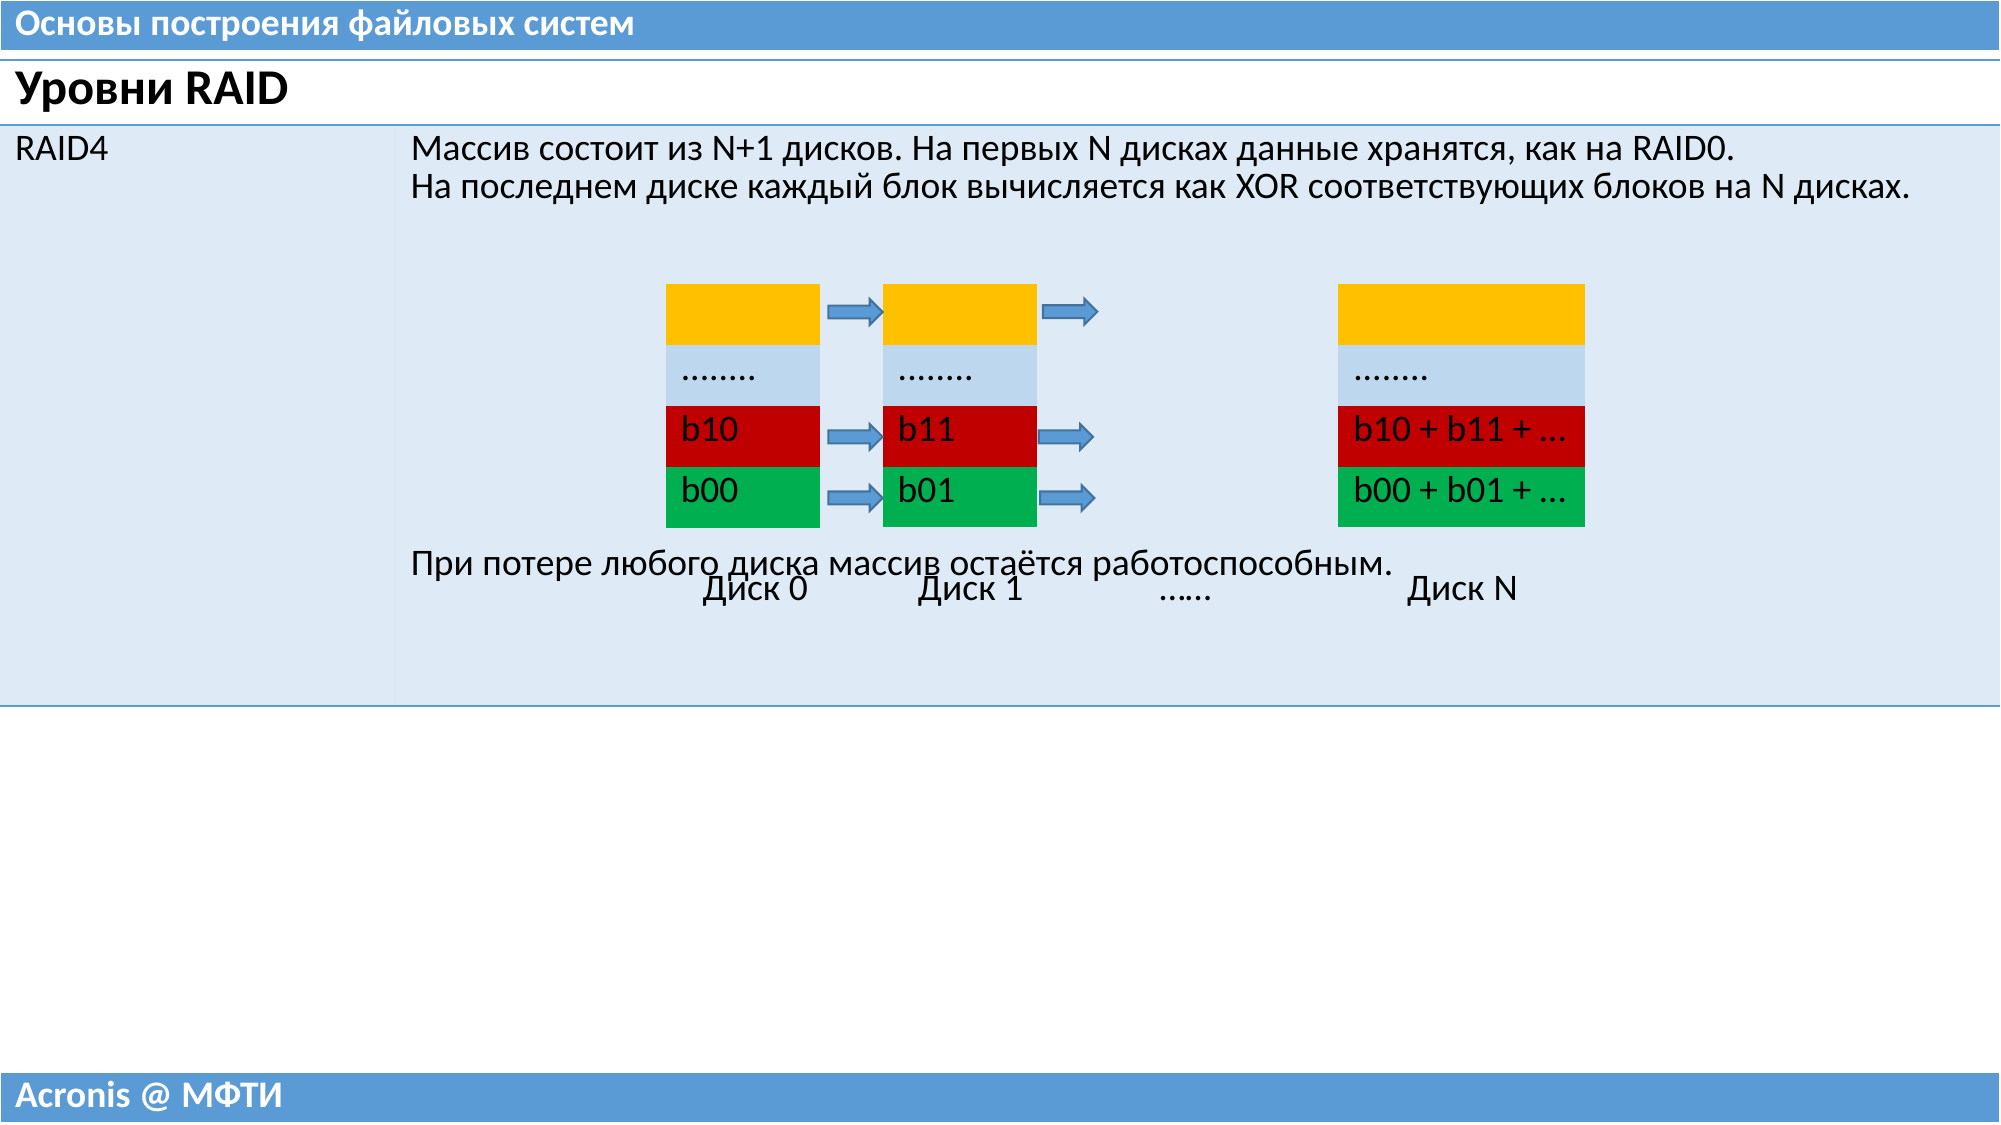

| Основы построения файловых систем |
| --- |
| Уровни RAID |  |
| --- | --- |
| RAID4 | Массив состоит из N+1 дисков. На первых N дисках данные хранятся, как на RAID0. На последнем диске каждый блок вычисляется как XOR соответствующих блоков на N дисках. При потере любого диска массив остаётся работоспособным. |
|  |
| --- |
| ........ |
| b11 |
| b01 |
|  |
| --- |
| ........ |
| b10 + b11 + … |
| b00 + b01 + … |
|  |
| --- |
| ........ |
| b10 |
| b00 |

Диск 0             Диск 1                ……                       Диск N
| Acronis @ МФТИ |
| --- |